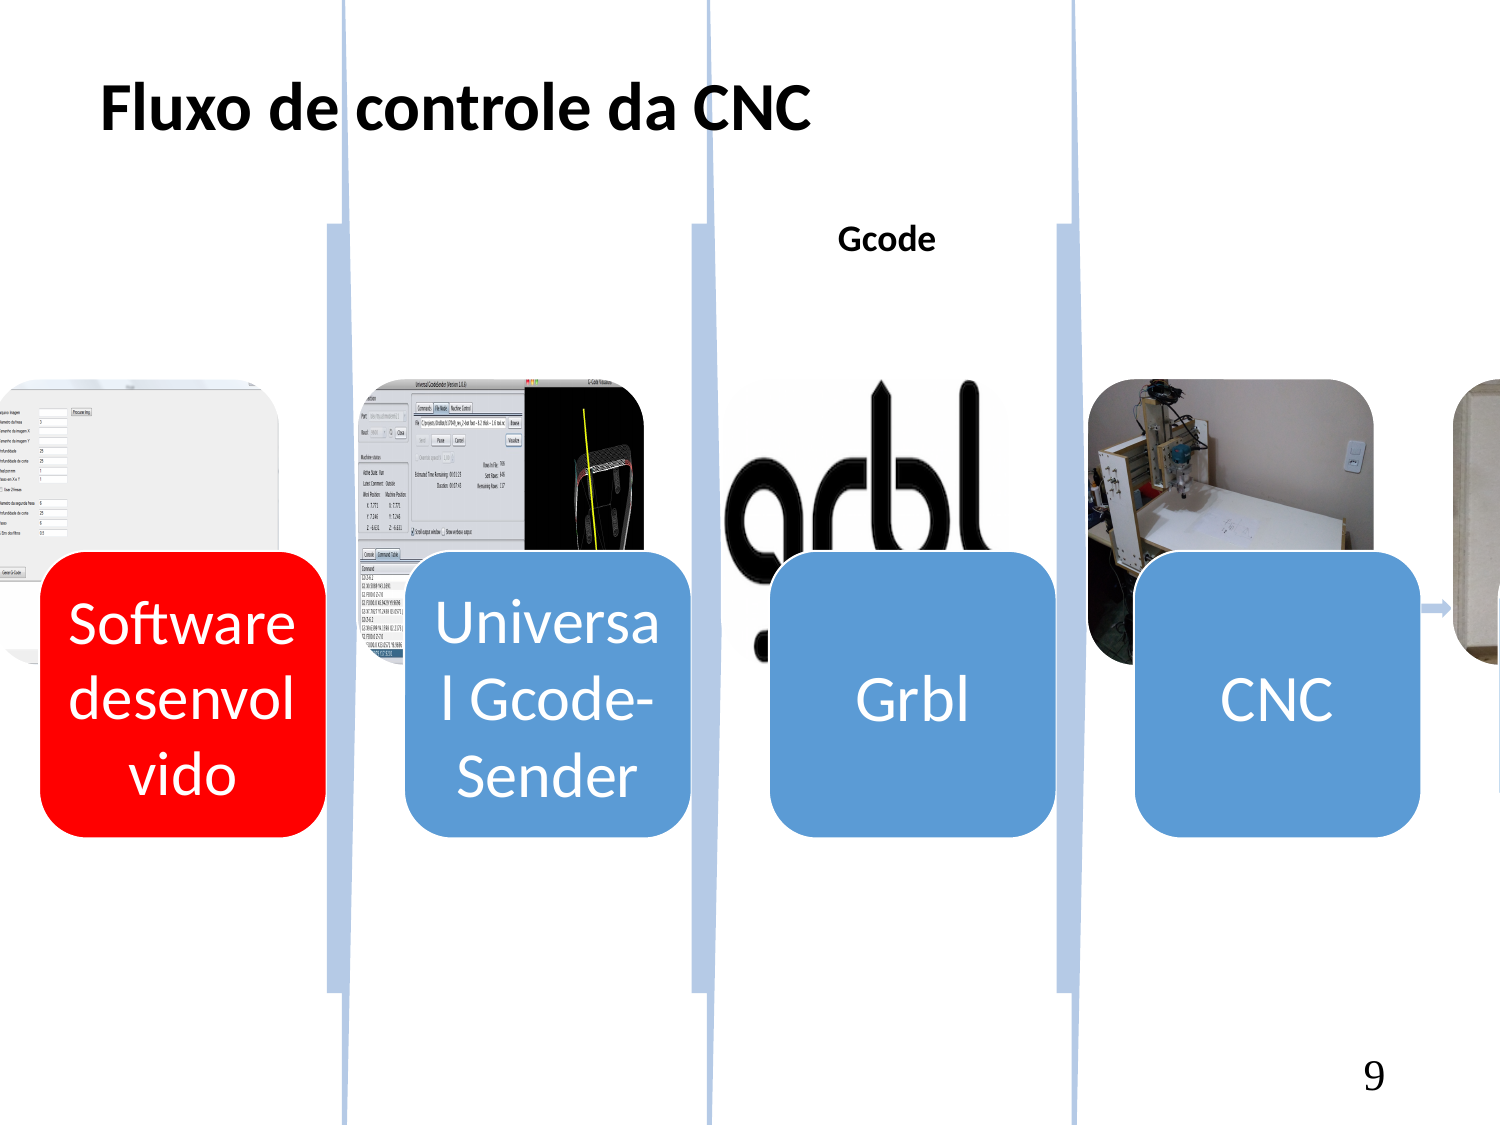

# Fluxo de controle da CNC
Software desenvolvido
Universal Gcode-Sender
Grbl
CNC
Gcode
9